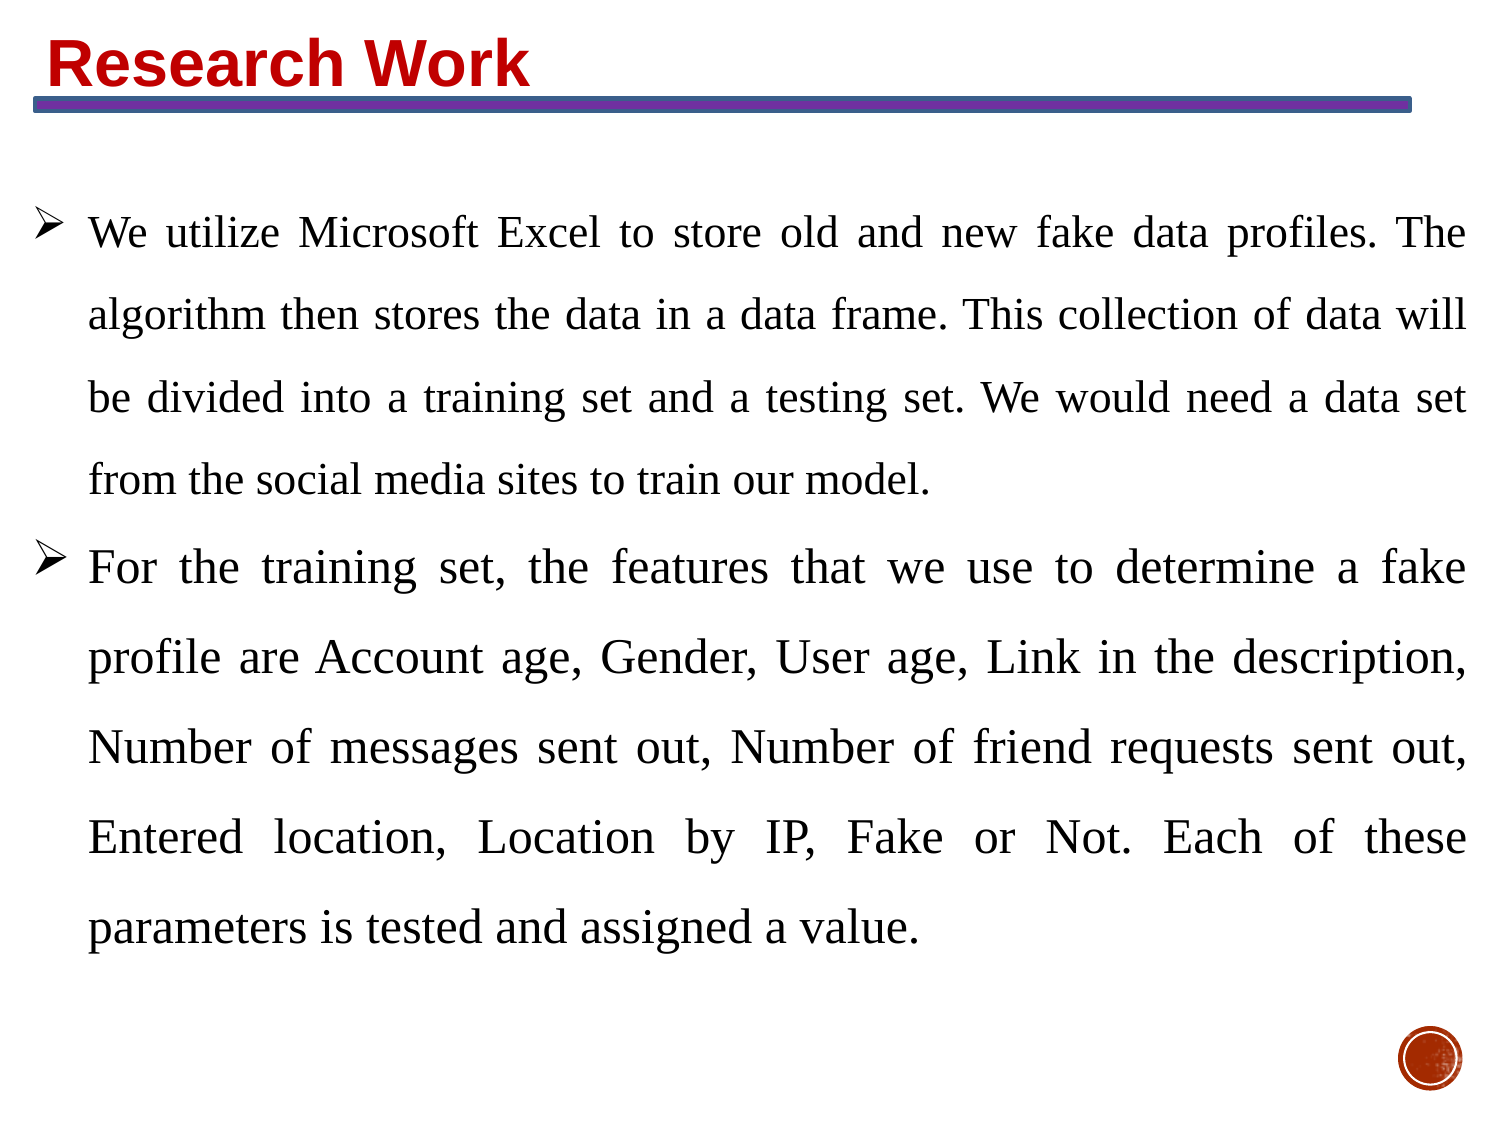

Research Work

We utilize Microsoft Excel to store old and new fake data profiles. The algorithm then stores the data in a data frame. This collection of data will be divided into a training set and a testing set. We would need a data set from the social media sites to train our model.
For the training set, the features that we use to determine a fake profile are Account age, Gender, User age, Link in the description, Number of messages sent out, Number of friend requests sent out, Entered location, Location by IP, Fake or Not. Each of these parameters is tested and assigned a value.